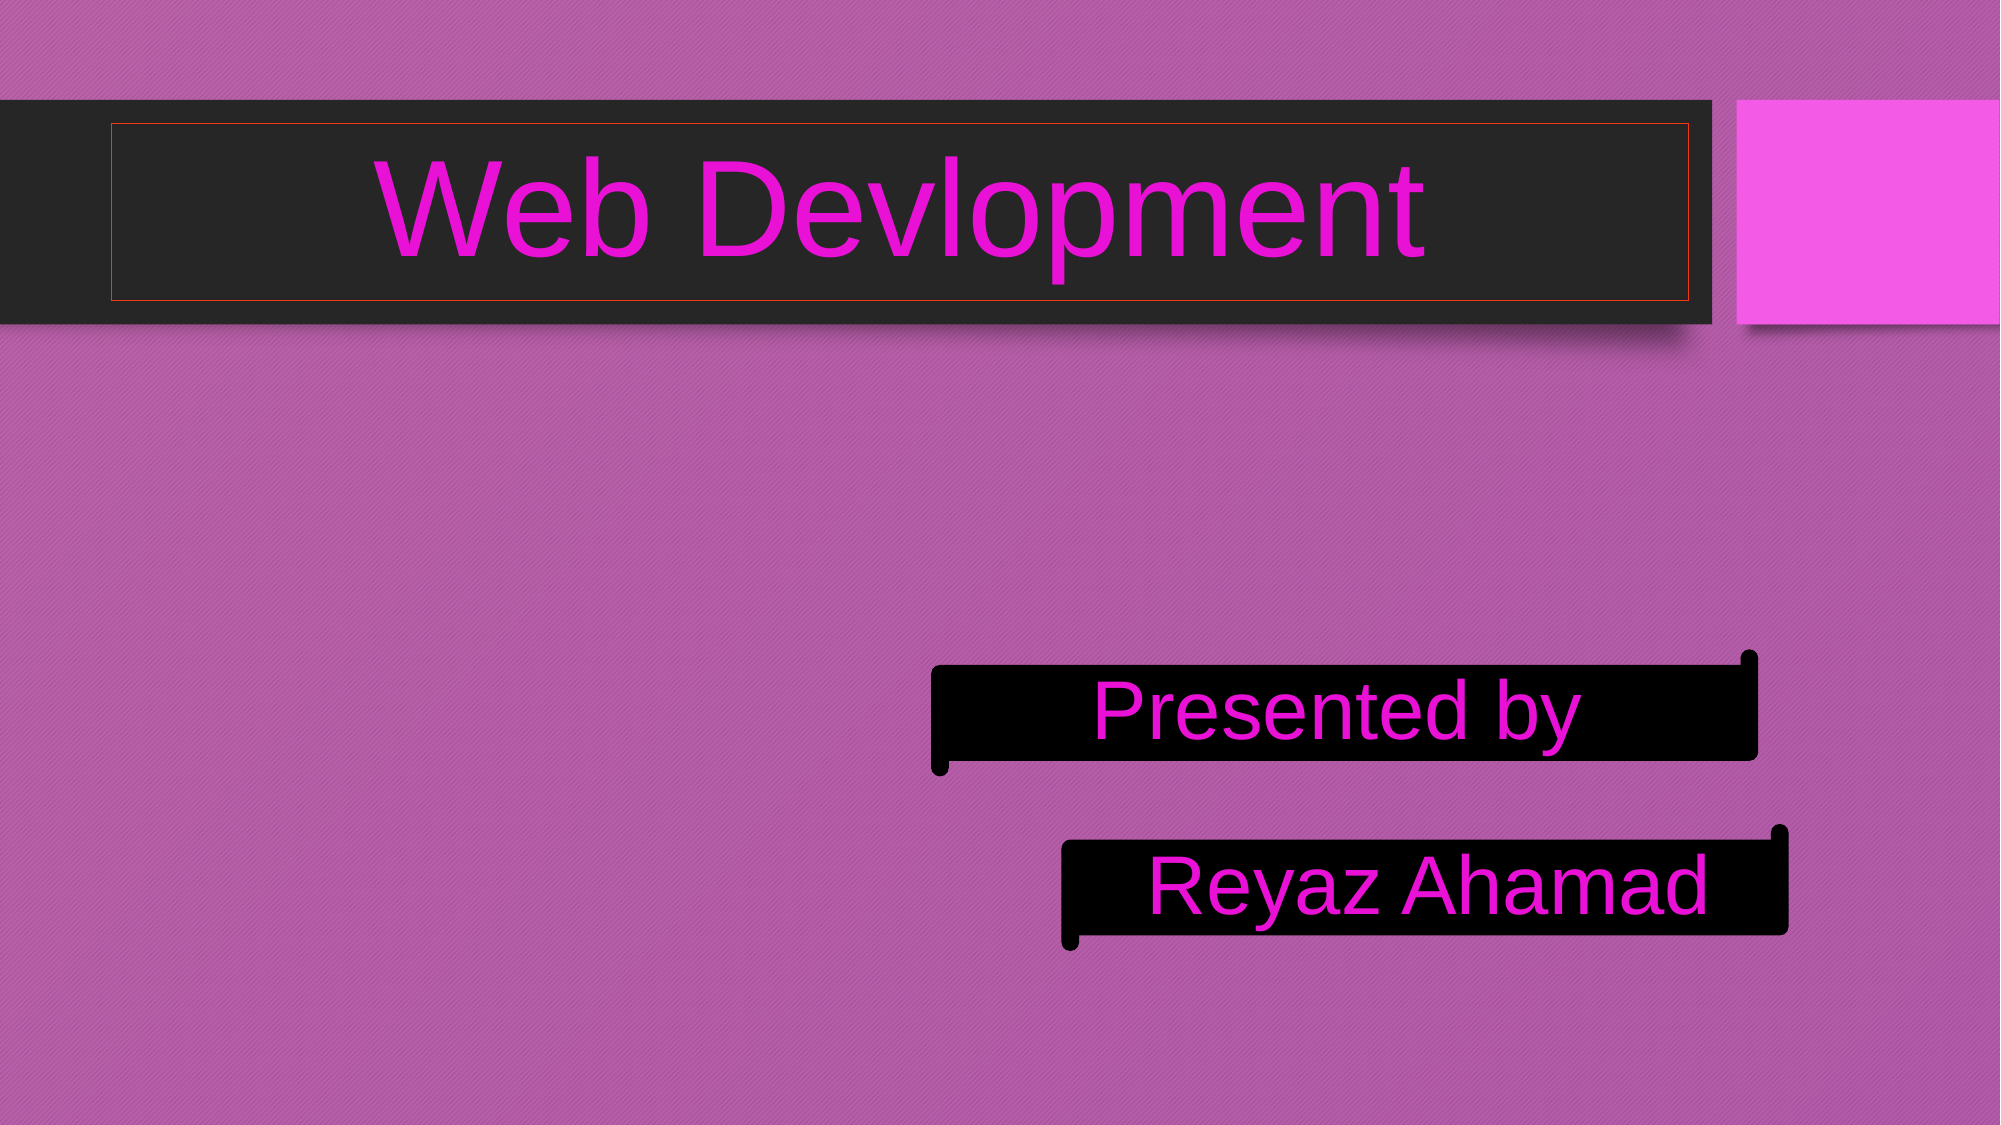

# Web Devlopment
Presented by
Reyaz Ahamad